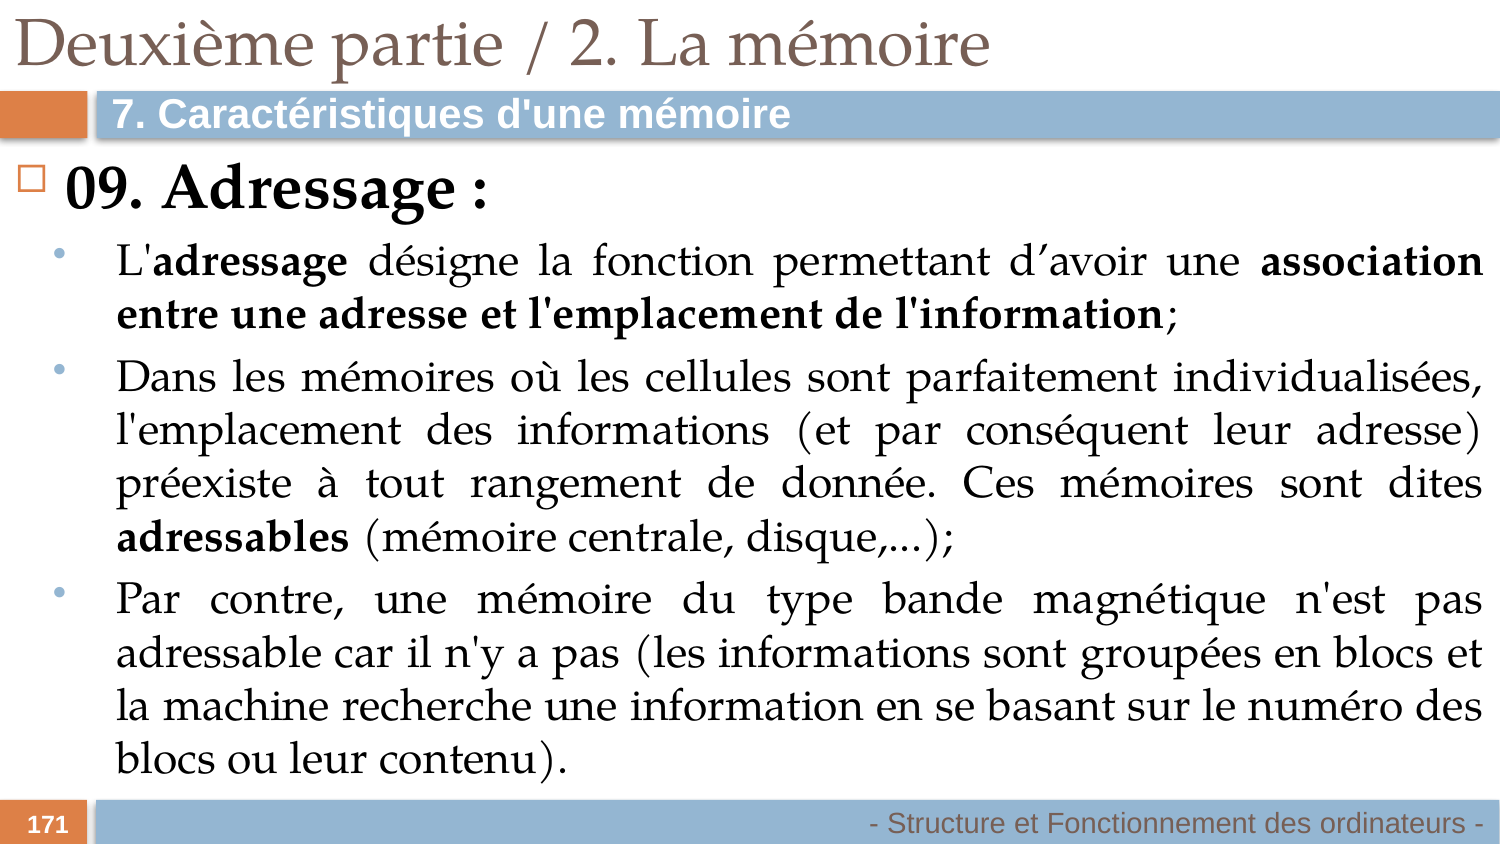

# Deuxième partie / 2. La mémoire
7. Caractéristiques d'une mémoire
09. Adressage :
L'adressage désigne la fonction permettant d’avoir une association entre une adresse et l'emplacement de l'information;
Dans les mémoires où les cellules sont parfaitement individualisées, l'emplacement des informations (et par conséquent leur adresse) préexiste à tout rangement de donnée. Ces mémoires sont dites adressables (mémoire centrale, disque,...);
Par contre, une mémoire du type bande magnétique n'est pas adressable car il n'y a pas (les informations sont groupées en blocs et la machine recherche une information en se basant sur le numéro des blocs ou leur contenu).
- Structure et Fonctionnement des ordinateurs -